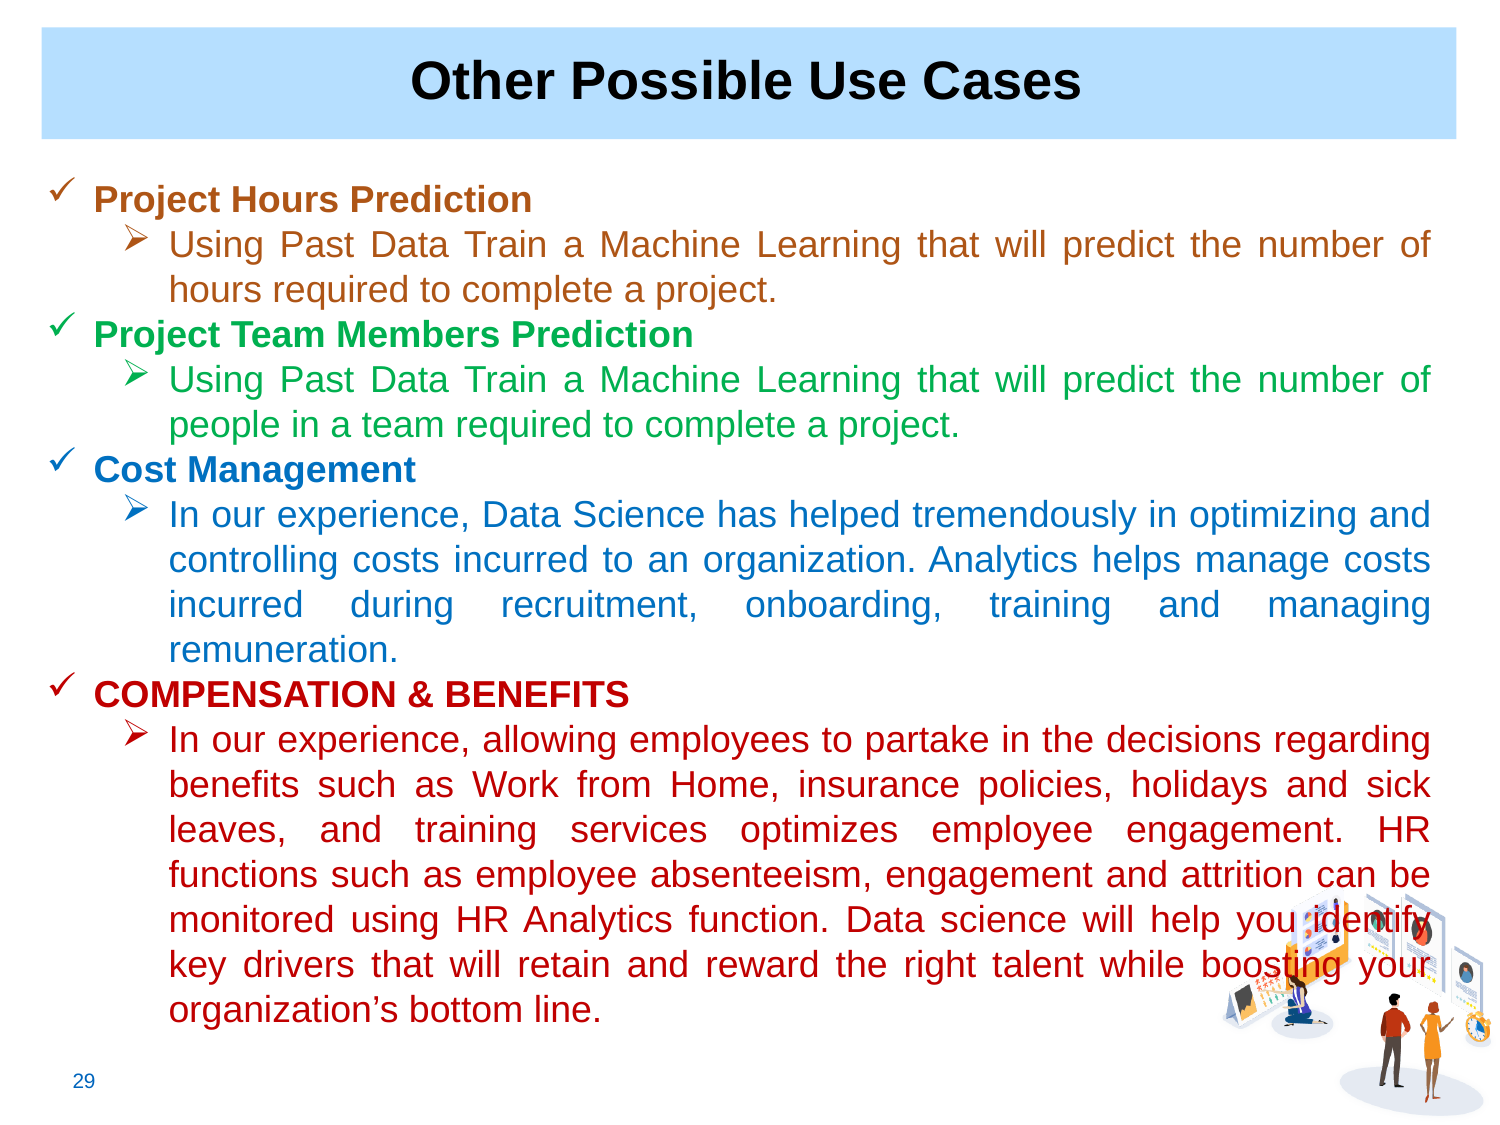

# Other Possible Use Cases

Project Hours Prediction
Using Past Data Train a Machine Learning that will predict the number of hours required to complete a project.
Project Team Members Prediction
Using Past Data Train a Machine Learning that will predict the number of people in a team required to complete a project.
Cost Management
In our experience, Data Science has helped tremendously in optimizing and controlling costs incurred to an organization. Analytics helps manage costs incurred during recruitment, onboarding, training and managing remuneration.
COMPENSATION & BENEFITS
In our experience, allowing employees to partake in the decisions regarding benefits such as Work from Home, insurance policies, holidays and sick leaves, and training services optimizes employee engagement. HR functions such as employee absenteeism, engagement and attrition can be monitored using HR Analytics function. Data science will help you identify key drivers that will retain and reward the right talent while boosting your organization’s bottom line.